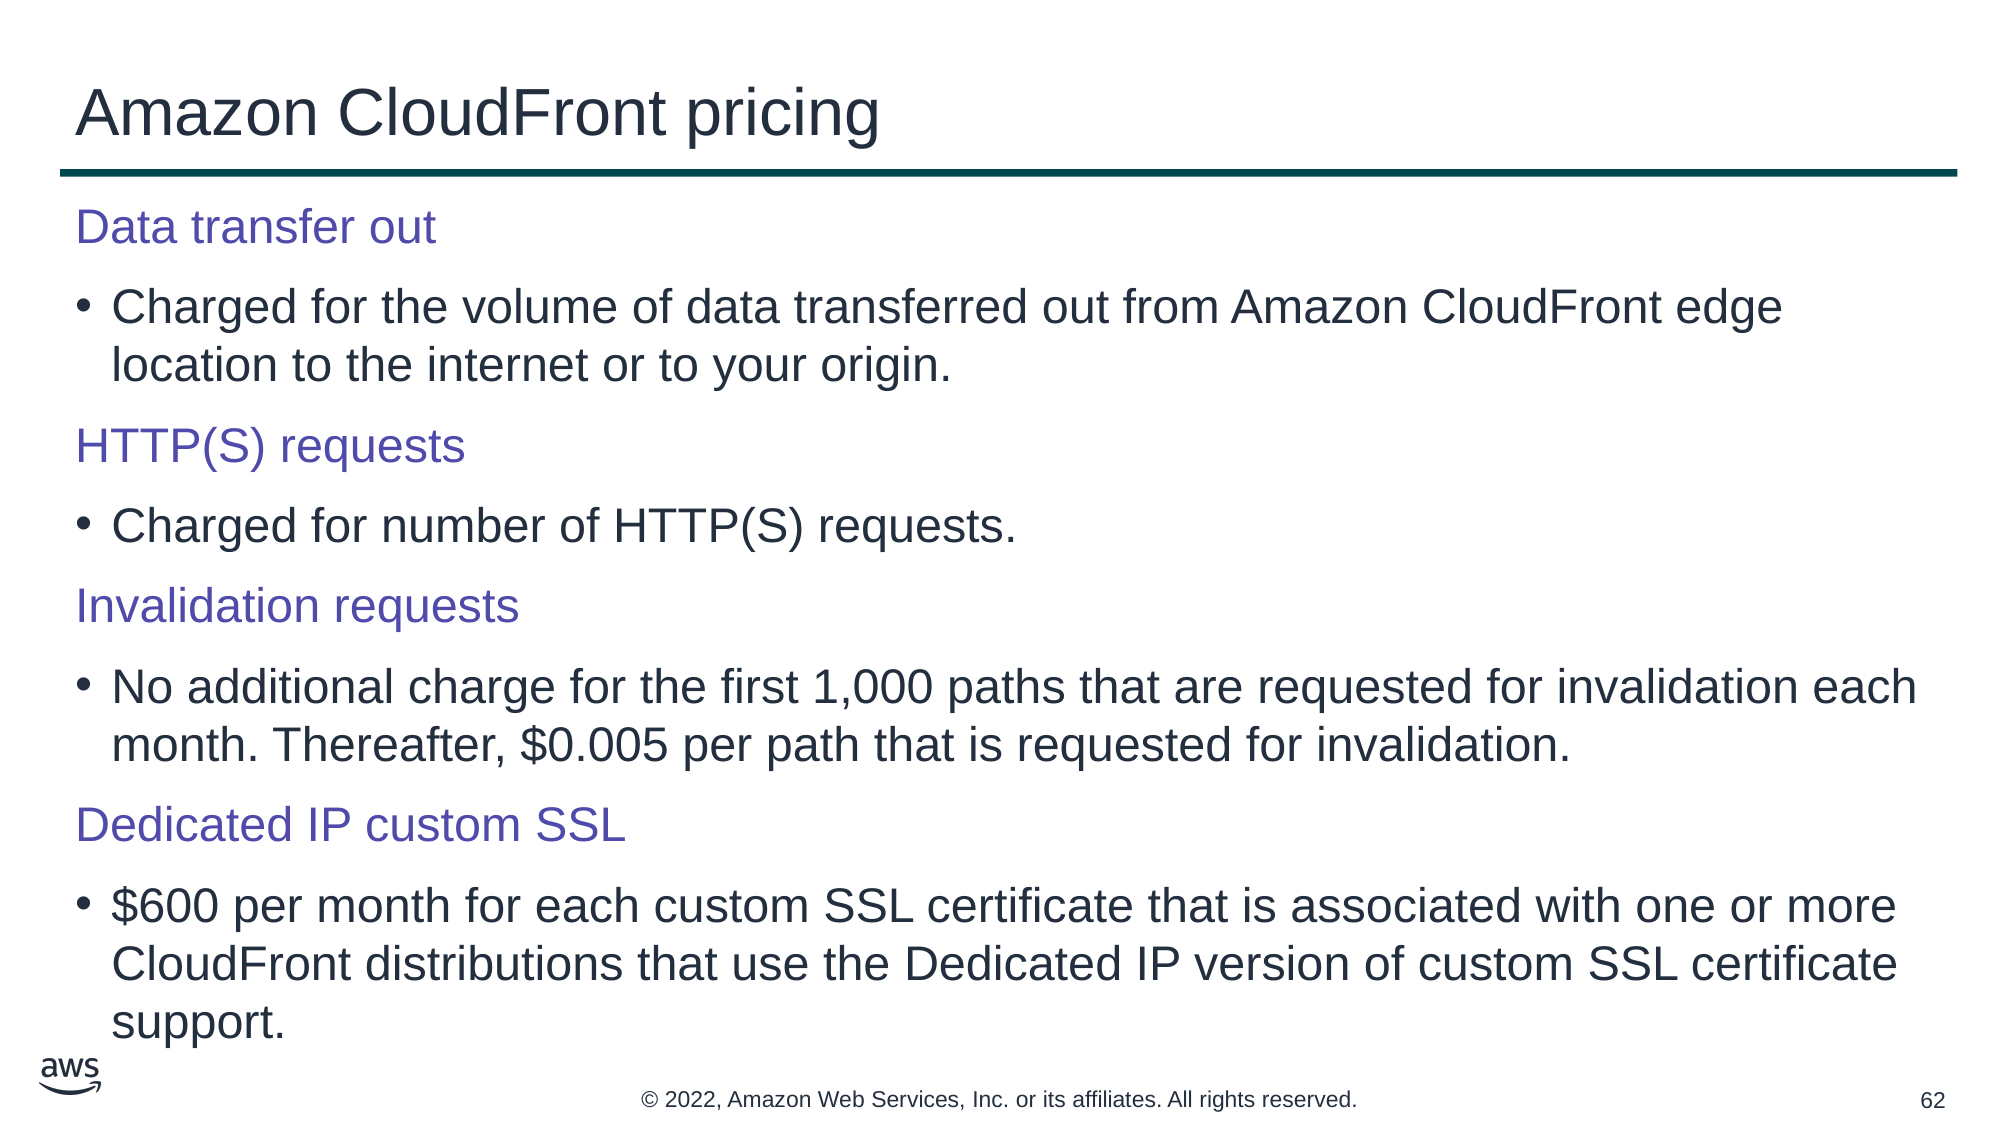

# Amazon CloudFront pricing
Data transfer out
Charged for the volume of data transferred out from Amazon CloudFront edge location to the internet or to your origin.
HTTP(S) requests
Charged for number of HTTP(S) requests.
Invalidation requests
No additional charge for the first 1,000 paths that are requested for invalidation each month. Thereafter, $0.005 per path that is requested for invalidation.
Dedicated IP custom SSL
$600 per month for each custom SSL certificate that is associated with one or more CloudFront distributions that use the Dedicated IP version of custom SSL certificate support.
62